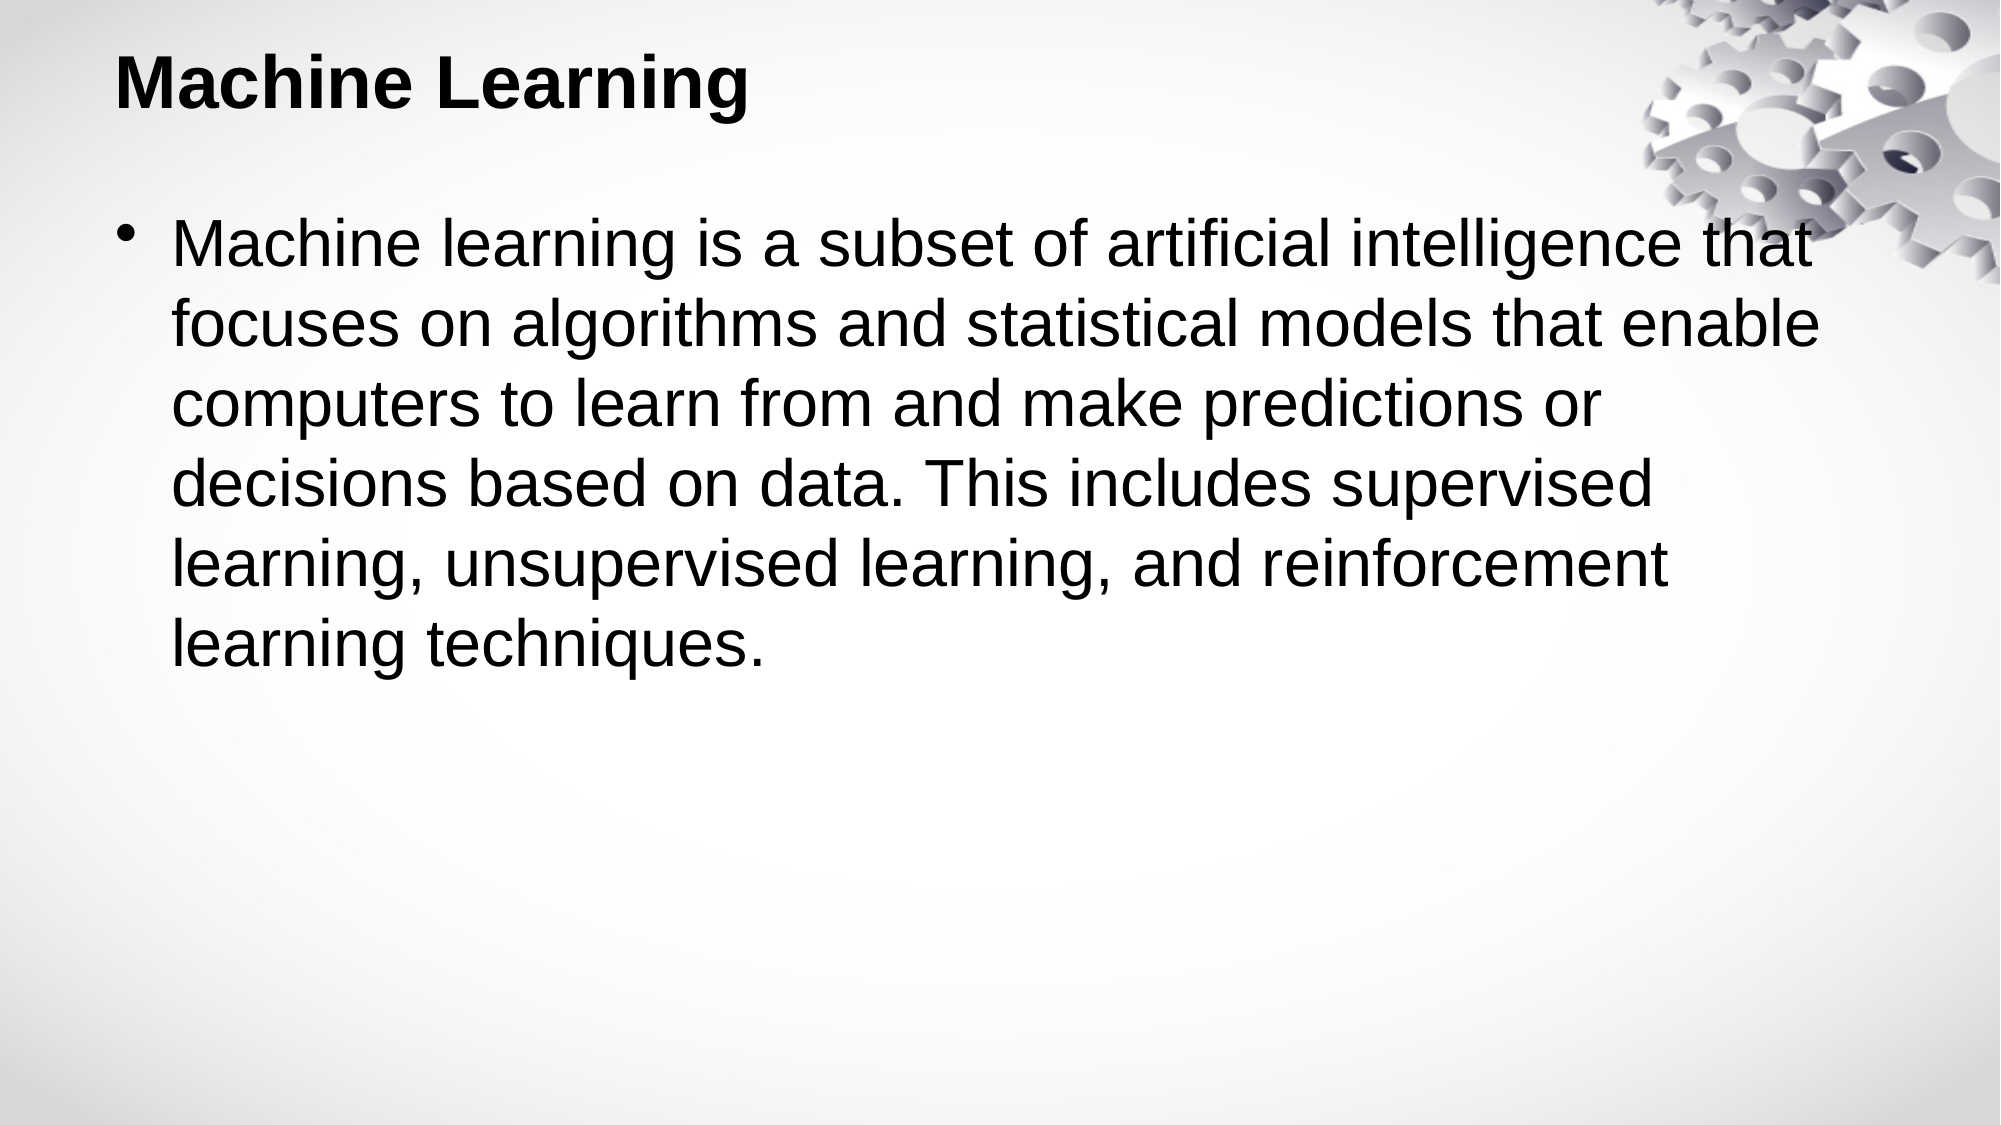

# Machine Learning
Machine learning is a subset of artificial intelligence that focuses on algorithms and statistical models that enable computers to learn from and make predictions or decisions based on data. This includes supervised learning, unsupervised learning, and reinforcement learning techniques.